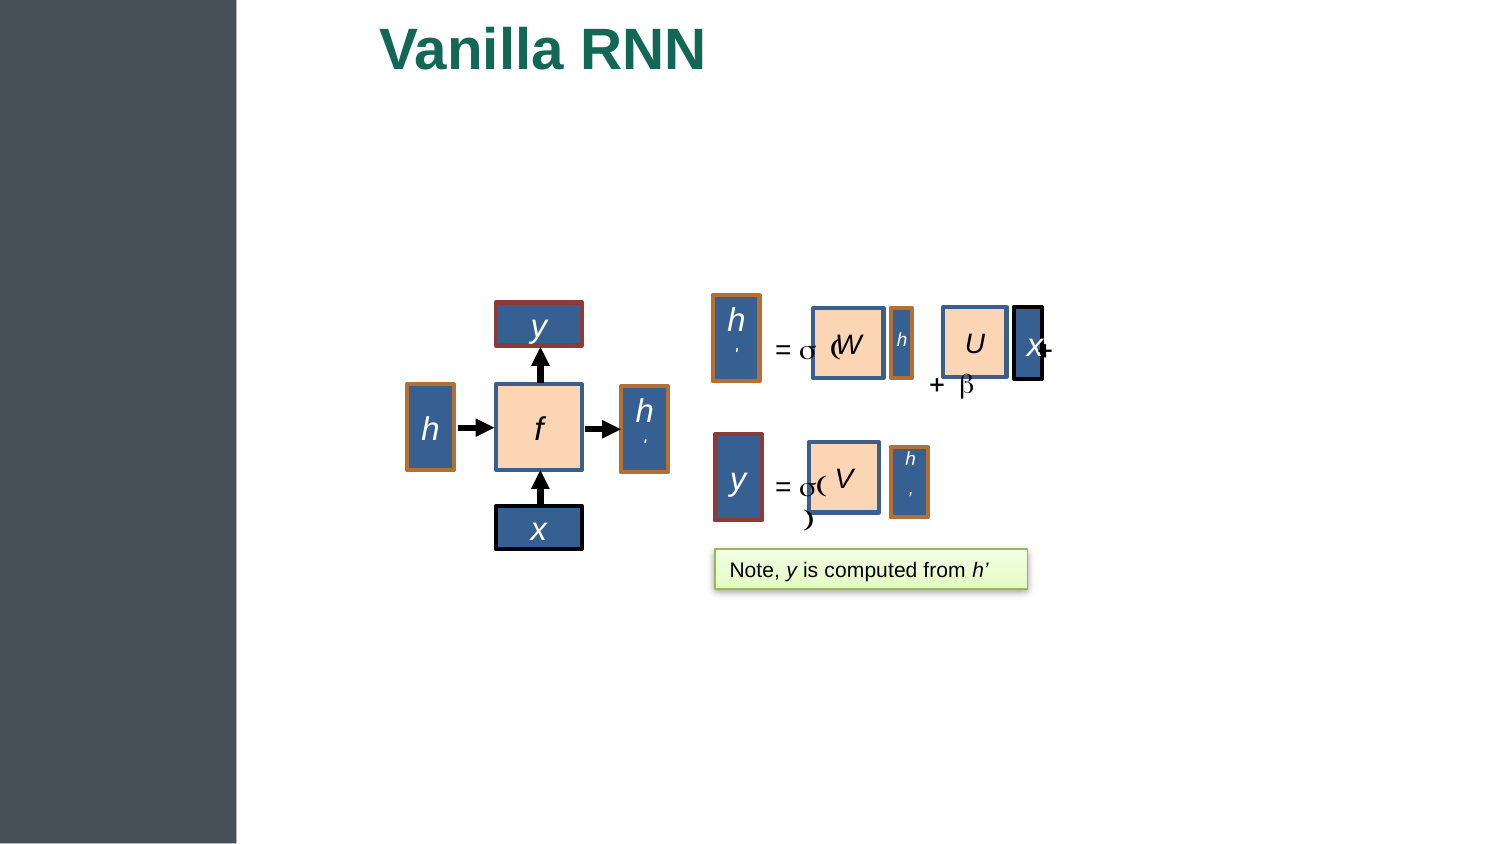

# Vanilla RNN
h'
y
h
f
h'
x
U
x
W
h
= σ (              +                 + β
y
V
h’
= σ(                   )
Note, y is computed from h’